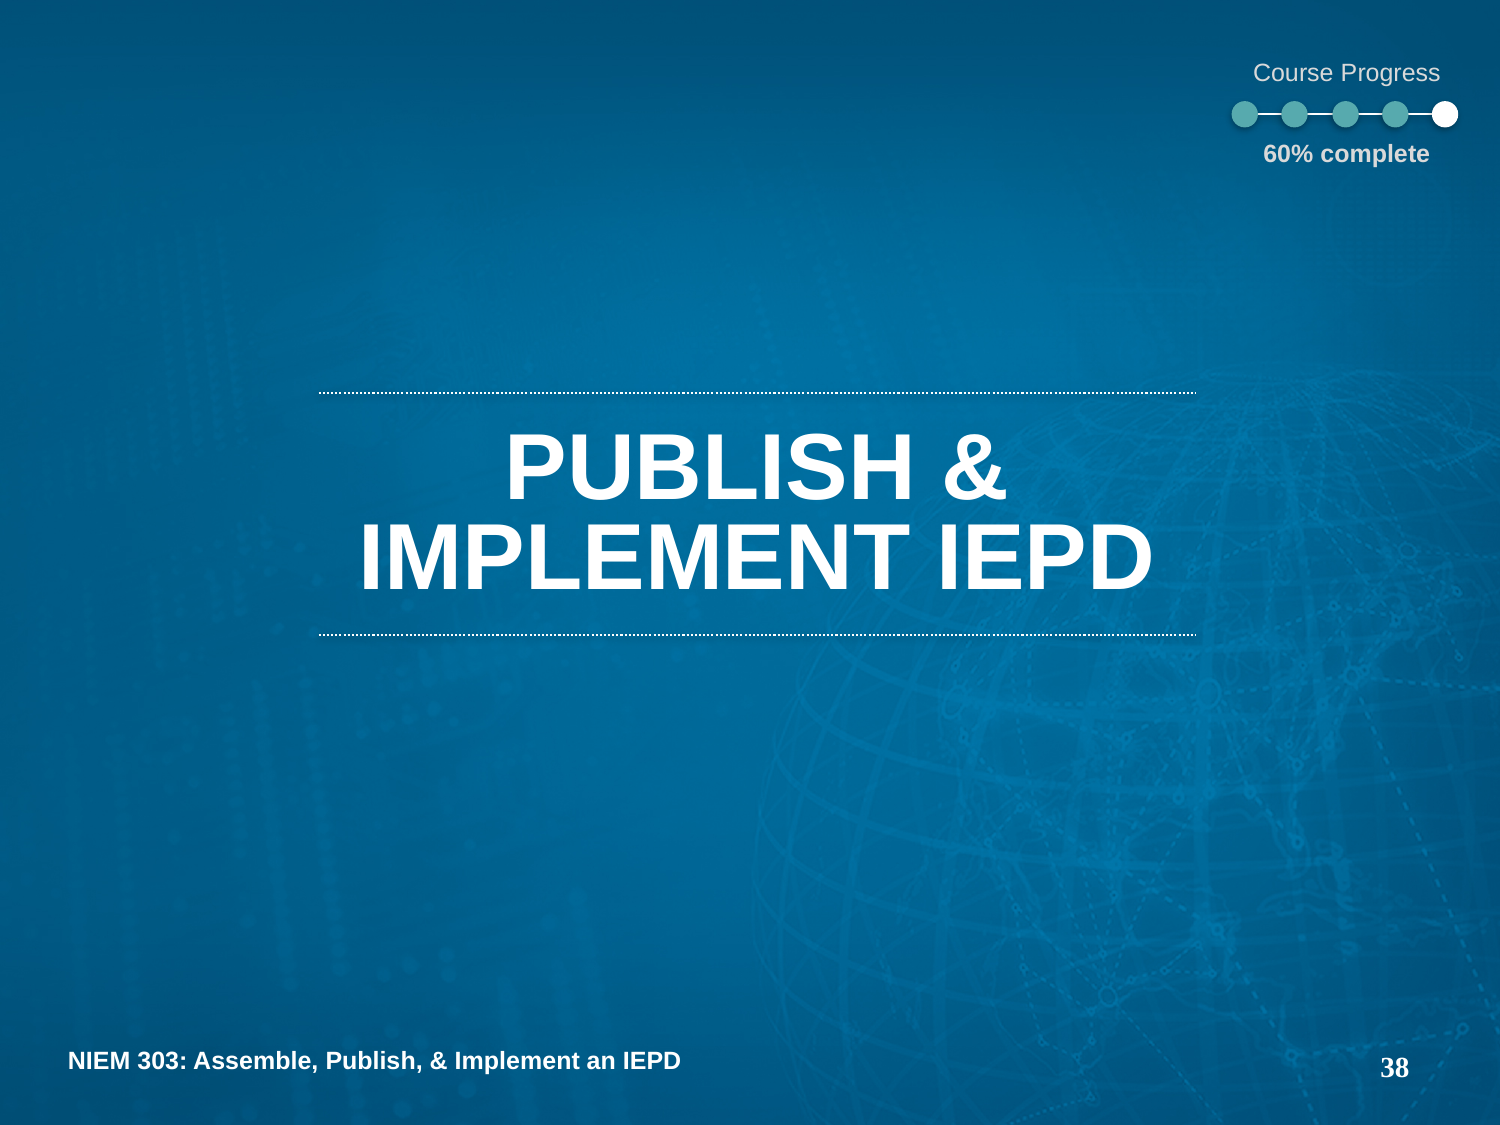

Course Progress

60% complete
# Publish & Implement IEPD
38